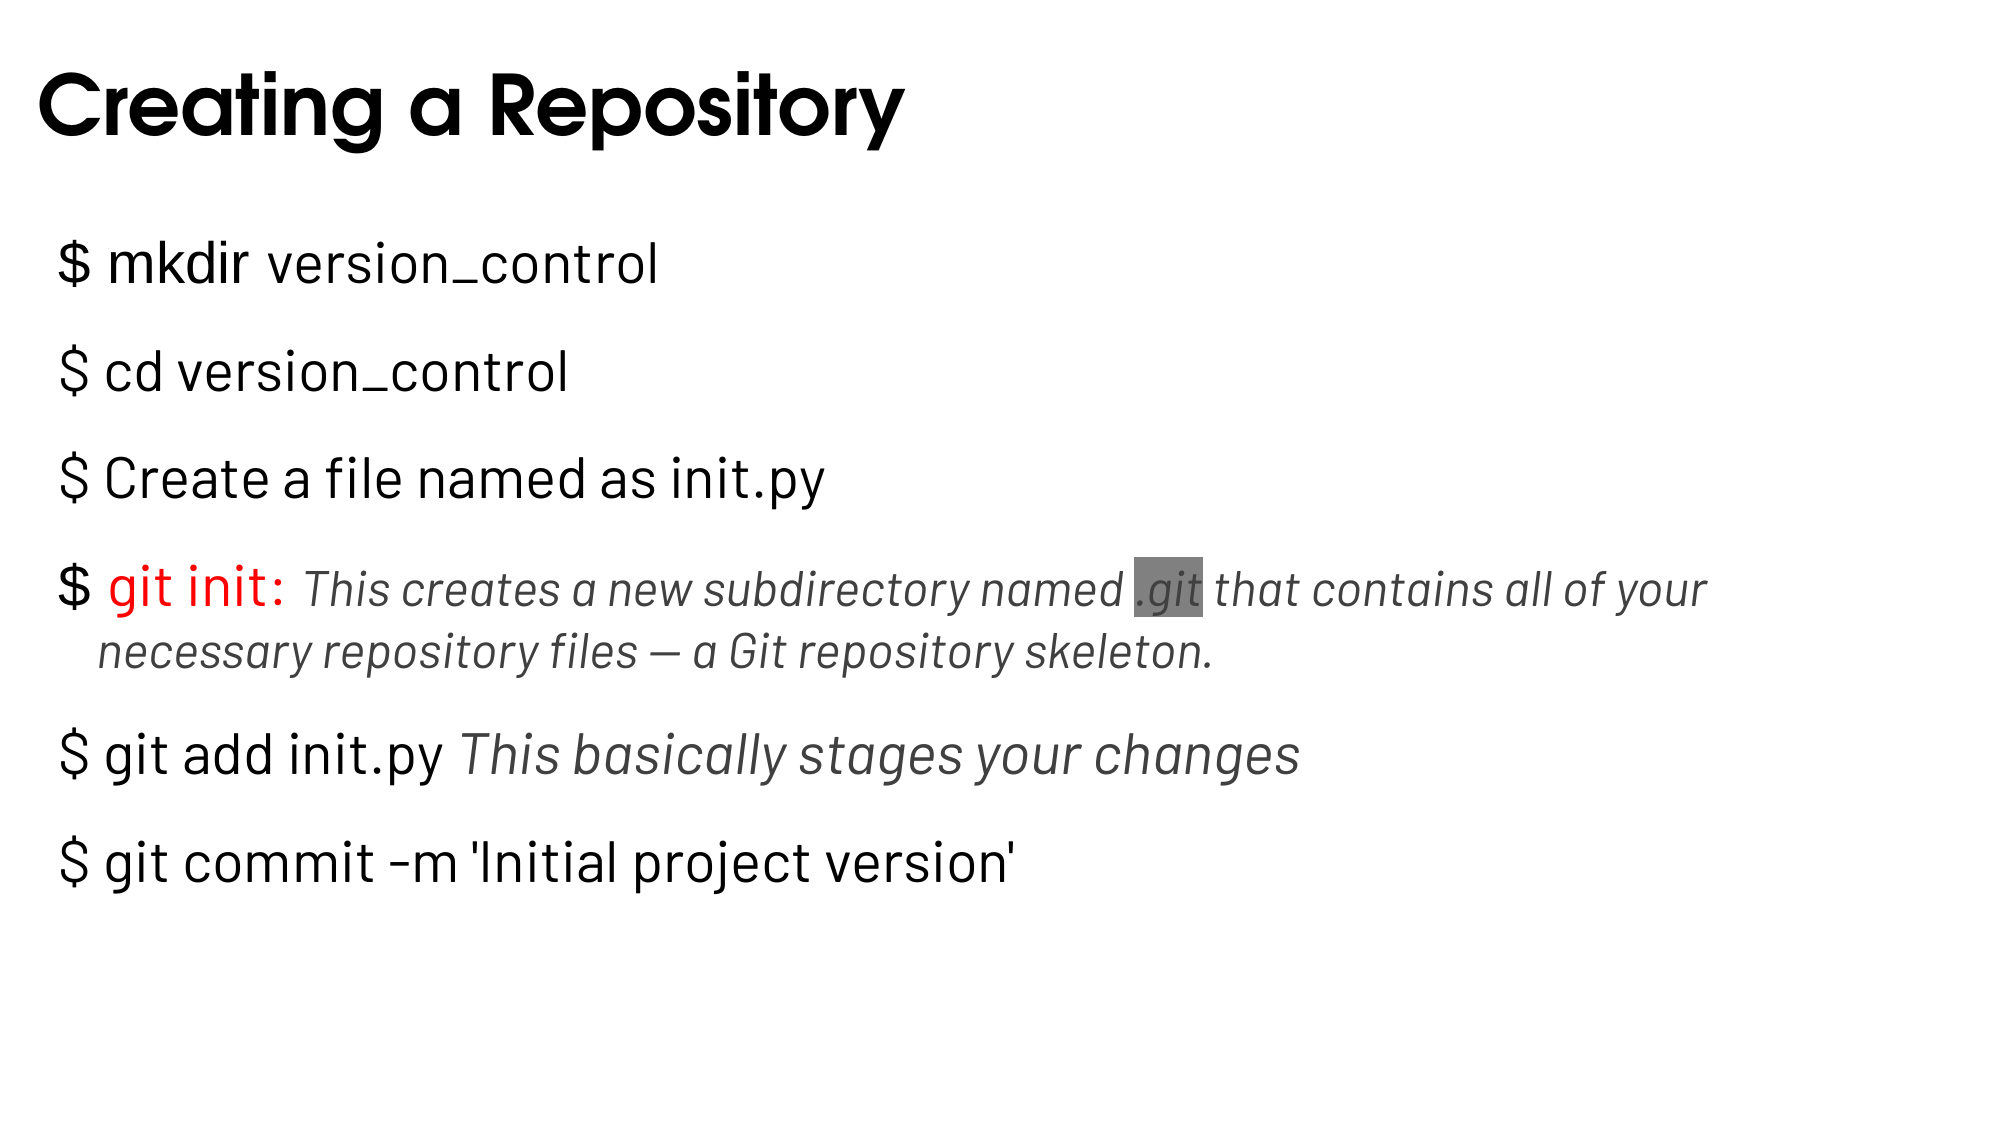

# Creating a Repository
$ mkdir version_control
$ cd version_control
$ Create a file named as init.py
$ git init: This creates a new subdirectory named .git that contains all of your necessary repository files — a Git repository skeleton.
$ git add init.py This basically stages your changes
$ git commit -m 'Initial project version'